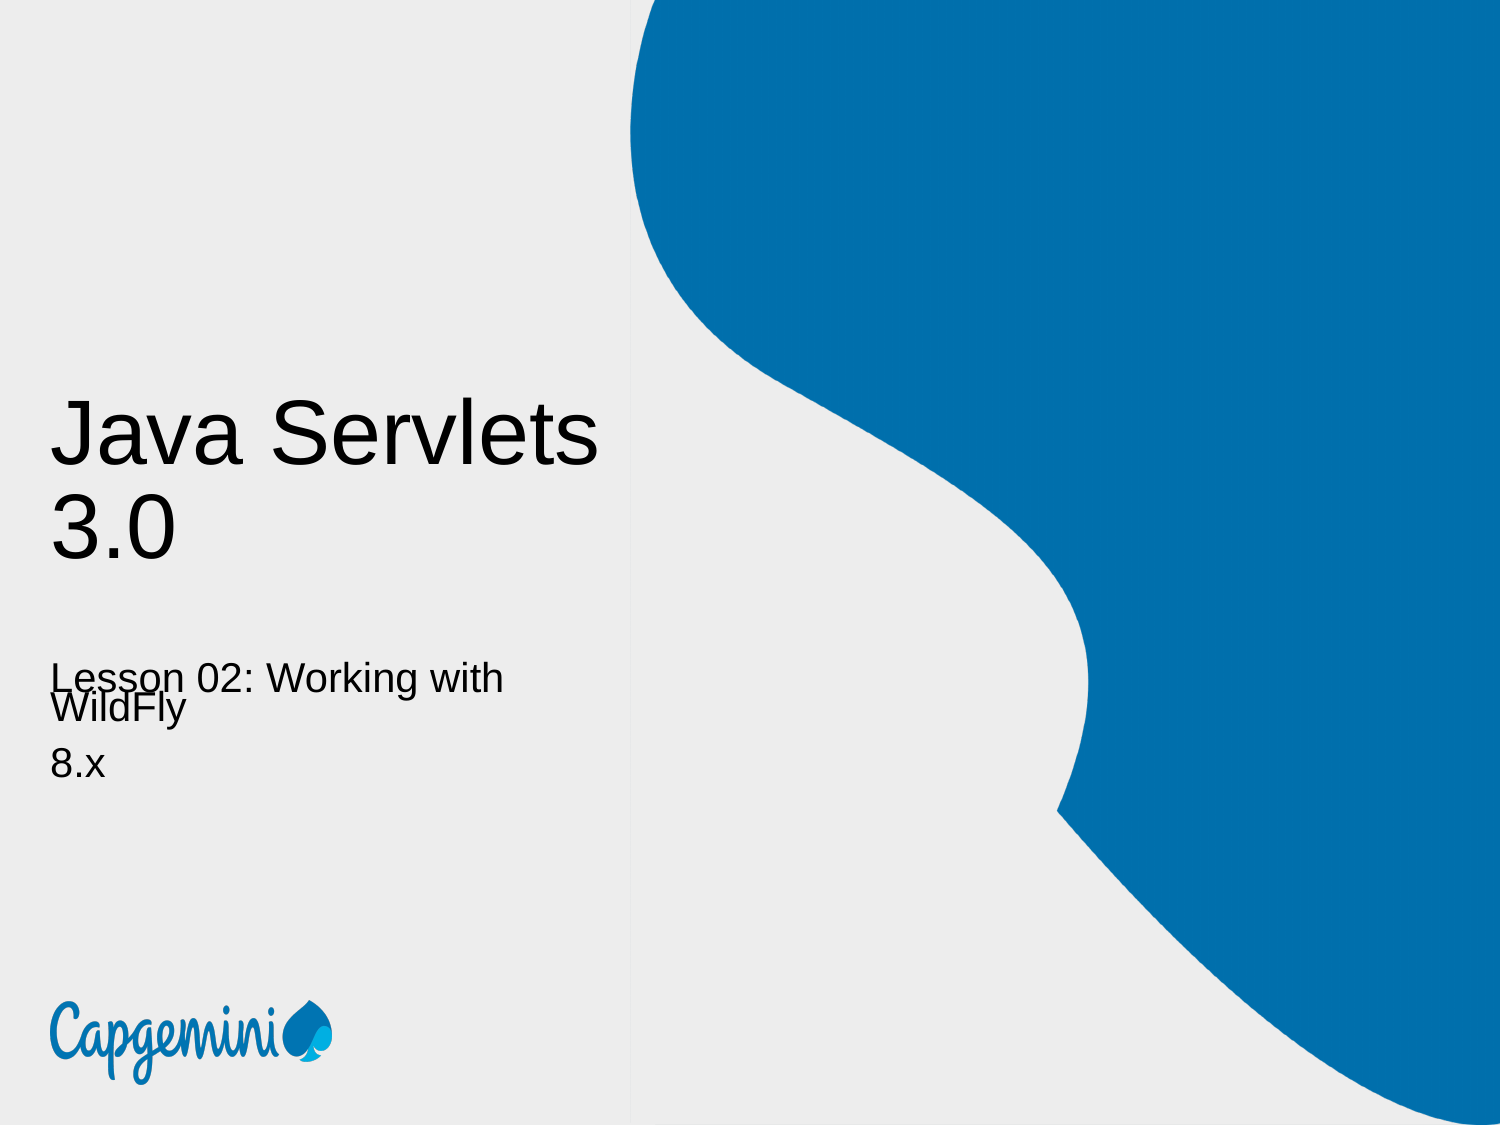

# Java Servlets 3.0

Lesson 02: Working with WildFly

8.x